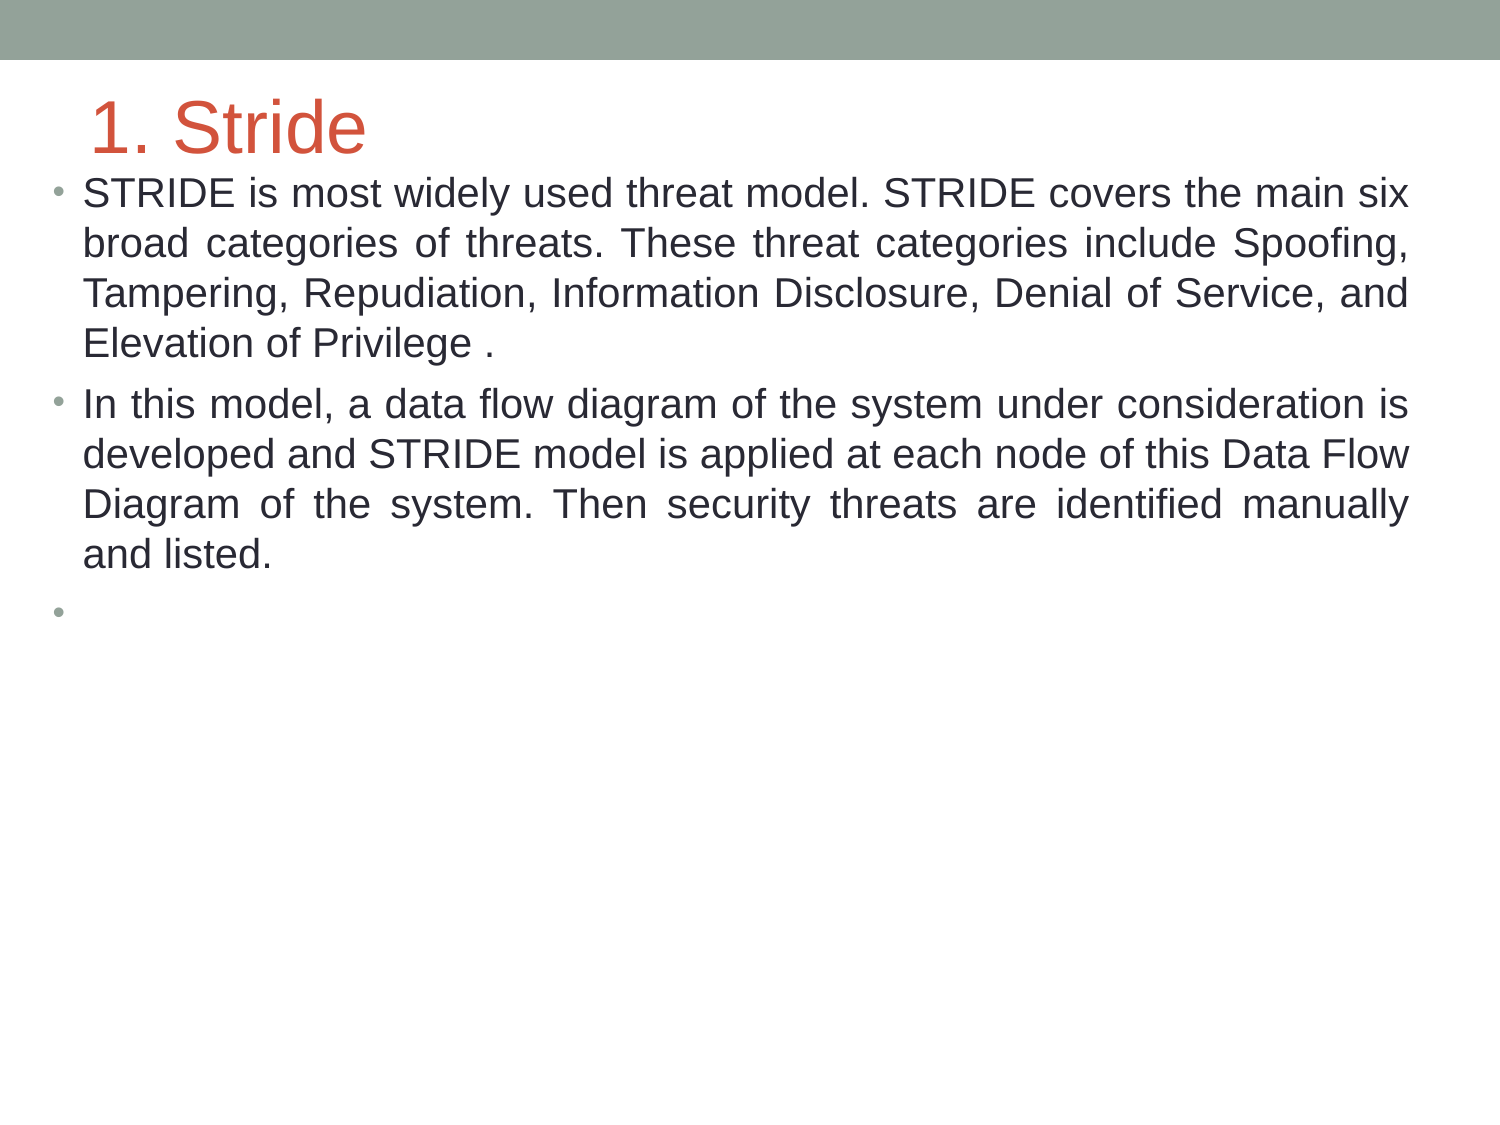

# 1. Stride
STRIDE is most widely used threat model. STRIDE covers the main six broad categories of threats. These threat categories include Spoofing, Tampering, Repudiation, Information Disclosure, Denial of Service, and Elevation of Privilege .
In this model, a data flow diagram of the system under consideration is developed and STRIDE model is applied at each node of this Data Flow Diagram of the system. Then security threats are identified manually and listed.